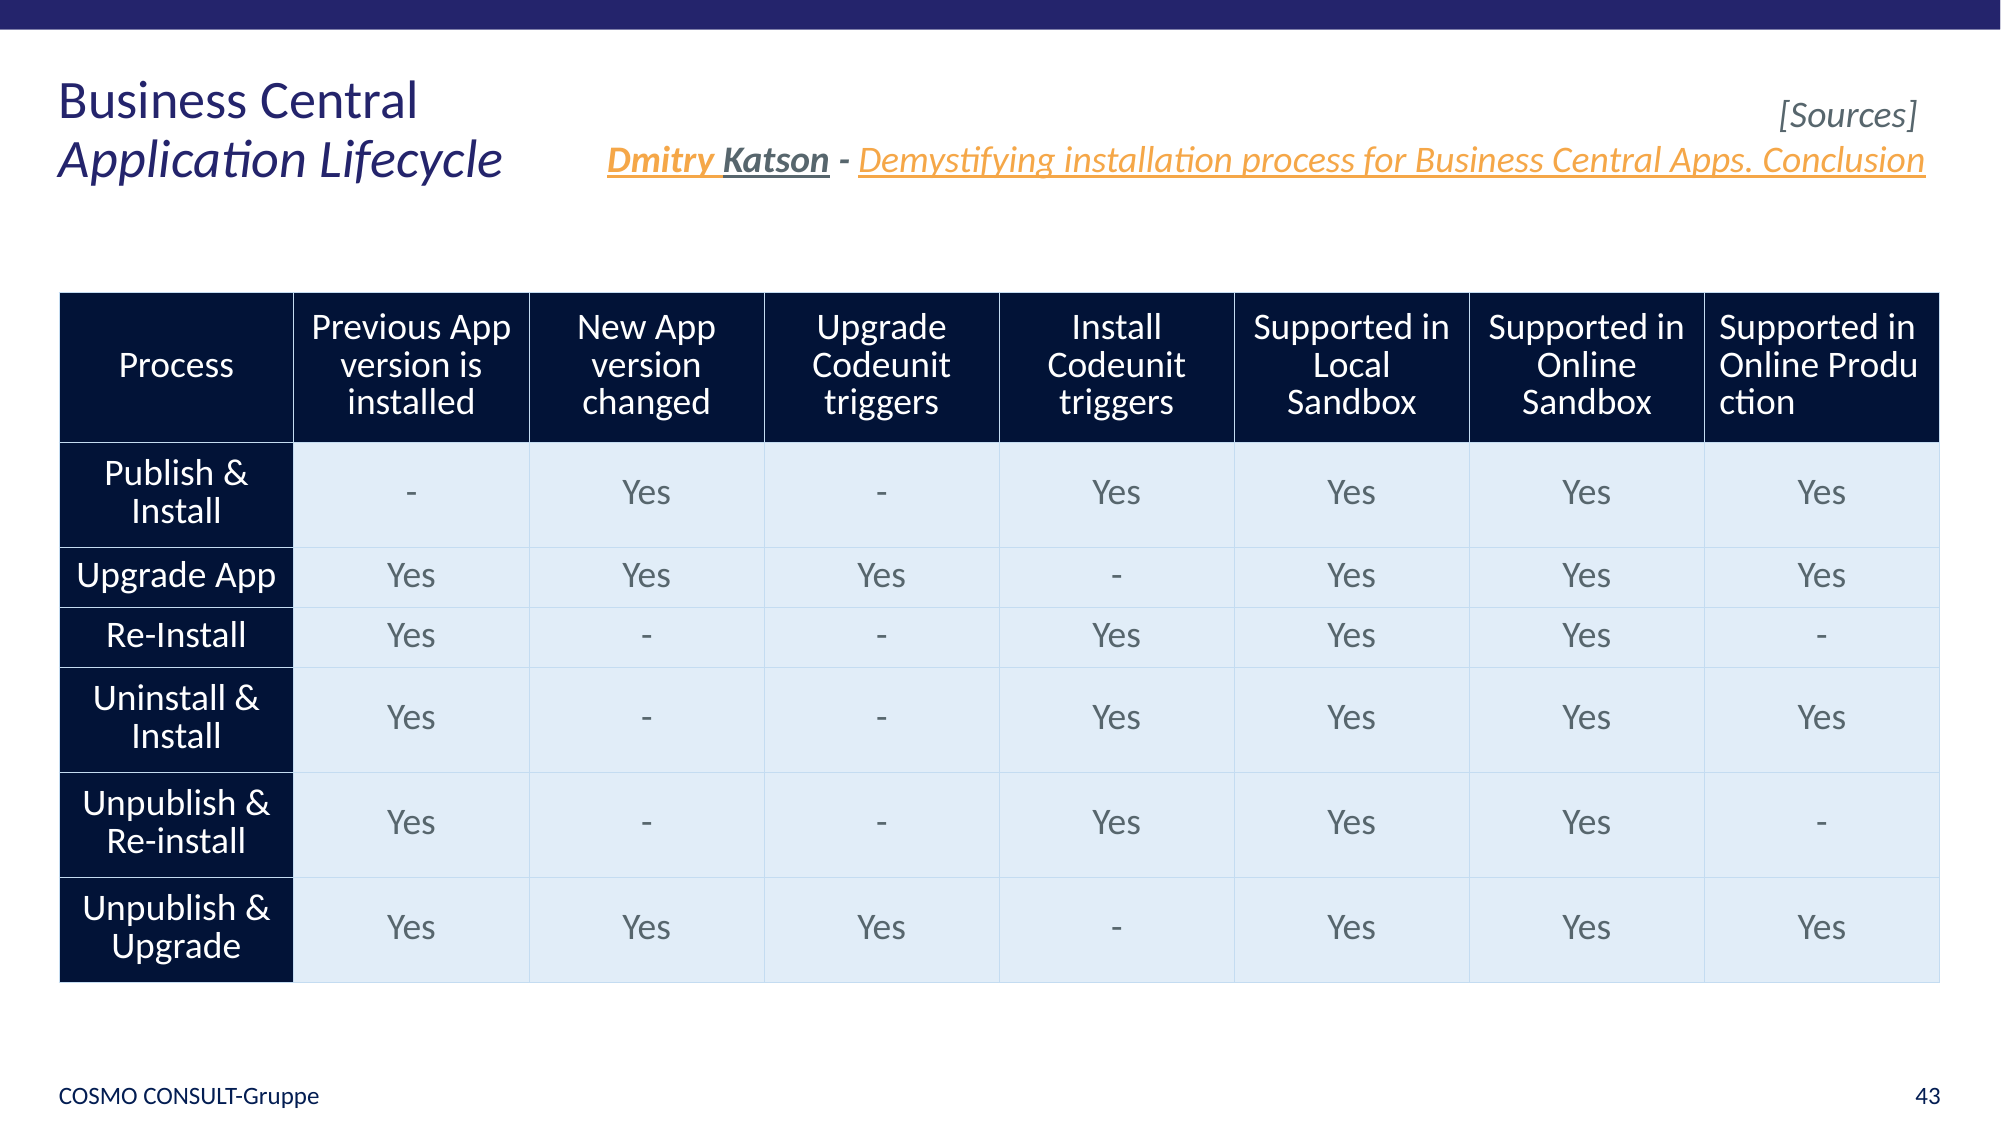

# Business Central Application Lifecycle
[Sources]
Dmitry Katson - Demystifying installation process for Business Central Apps. Conclusion
| Process | Previous App version is installed | New App version changed | Upgrade Codeunit triggers | Install Codeunit triggers | Supported in Local Sandbox | Supported in Online Sandbox | Supported in Online Production |
| --- | --- | --- | --- | --- | --- | --- | --- |
| Publish & Install | - | Yes | - | Yes | Yes | Yes | Yes |
| Upgrade App | Yes | Yes | Yes | - | Yes | Yes | Yes |
| Re-Install | Yes | - | - | Yes | Yes | Yes | - |
| Uninstall & Install | Yes | - | - | Yes | Yes | Yes | Yes |
| Unpublish & Re-install | Yes | - | - | Yes | Yes | Yes | - |
| Unpublish & Upgrade | Yes | Yes | Yes | - | Yes | Yes | Yes |